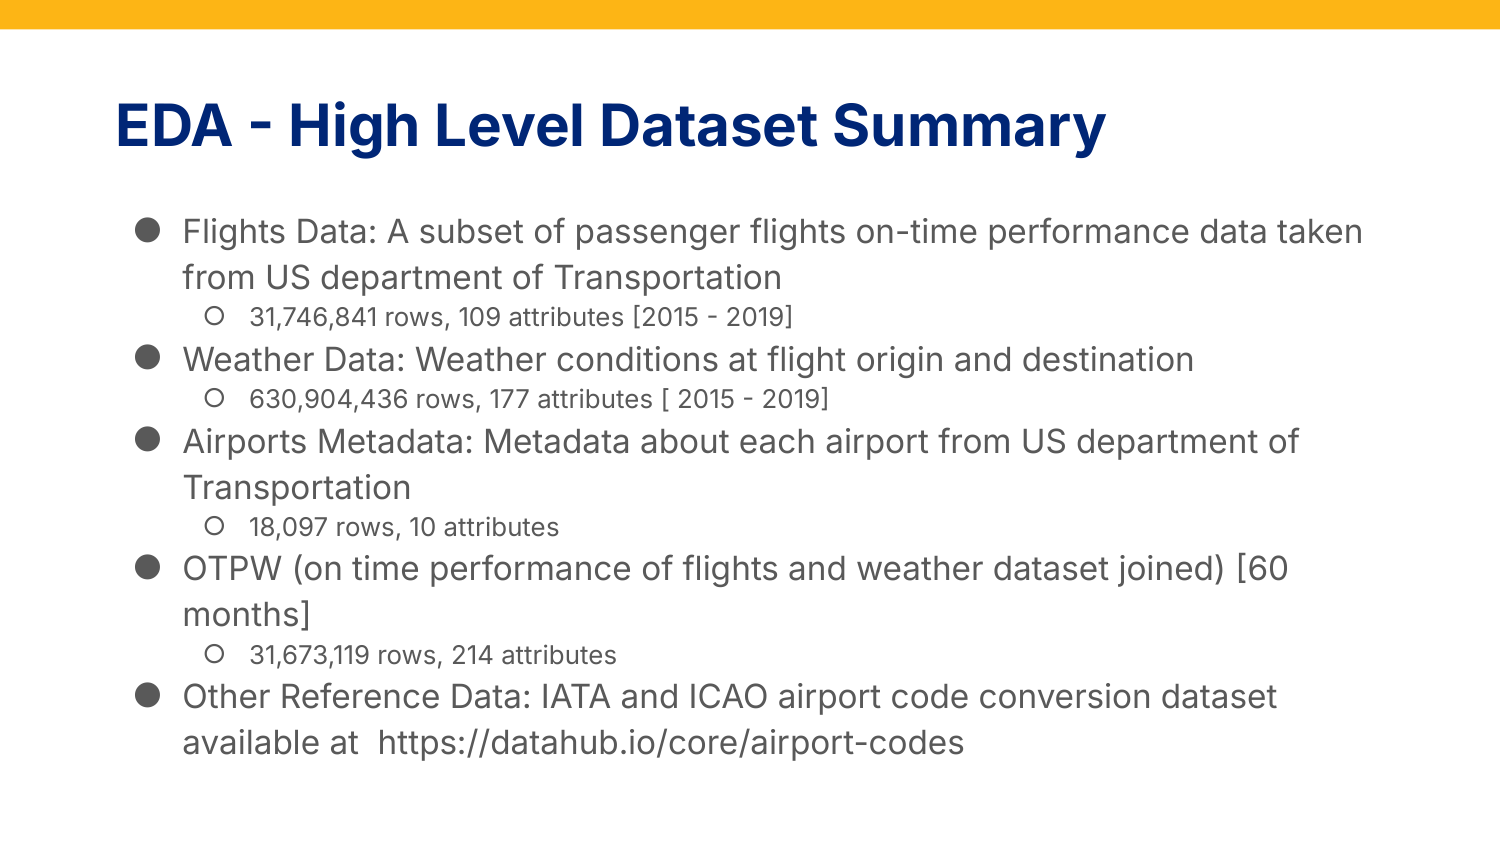

# EDA - High Level Dataset Summary
Flights Data: A subset of passenger flights on-time performance data taken from US department of Transportation
31,746,841 rows, 109 attributes [2015 - 2019]
Weather Data: Weather conditions at flight origin and destination
630,904,436 rows, 177 attributes [ 2015 - 2019]
Airports Metadata: Metadata about each airport from US department of Transportation
18,097 rows, 10 attributes
OTPW (on time performance of flights and weather dataset joined) [60 months]
31,673,119 rows, 214 attributes
Other Reference Data: IATA and ICAO airport code conversion dataset available at  https://datahub.io/core/airport-codes